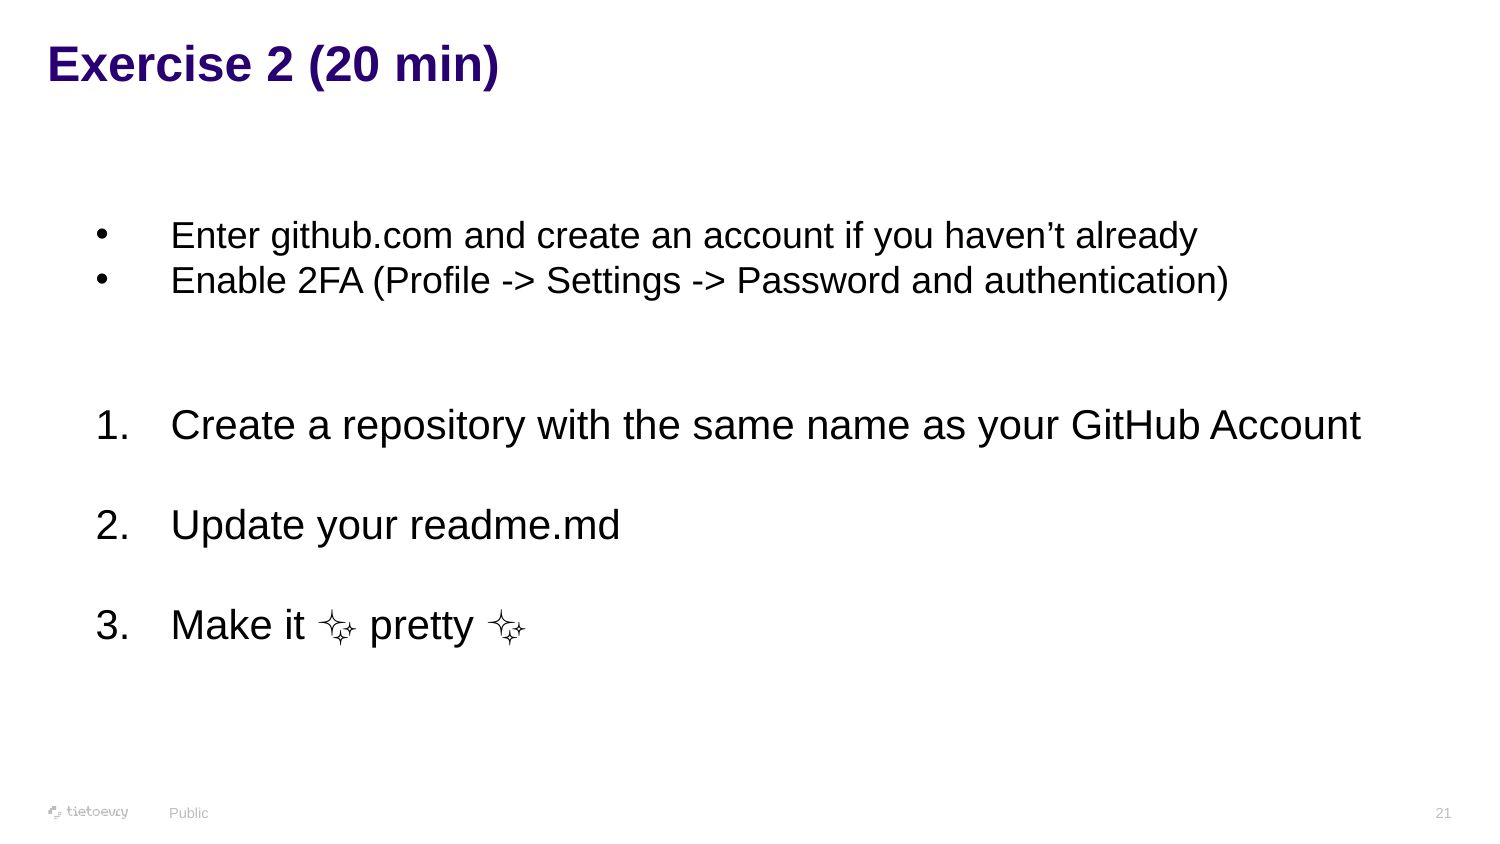

# Exercise 2 (20 min)
Enter github.com and create an account if you haven’t already
Enable 2FA (Profile -> Settings -> Password and authentication)

Create a repository with the same name as your GitHub Account

Update your readme.md

Make it ✨ pretty ✨

Public
21